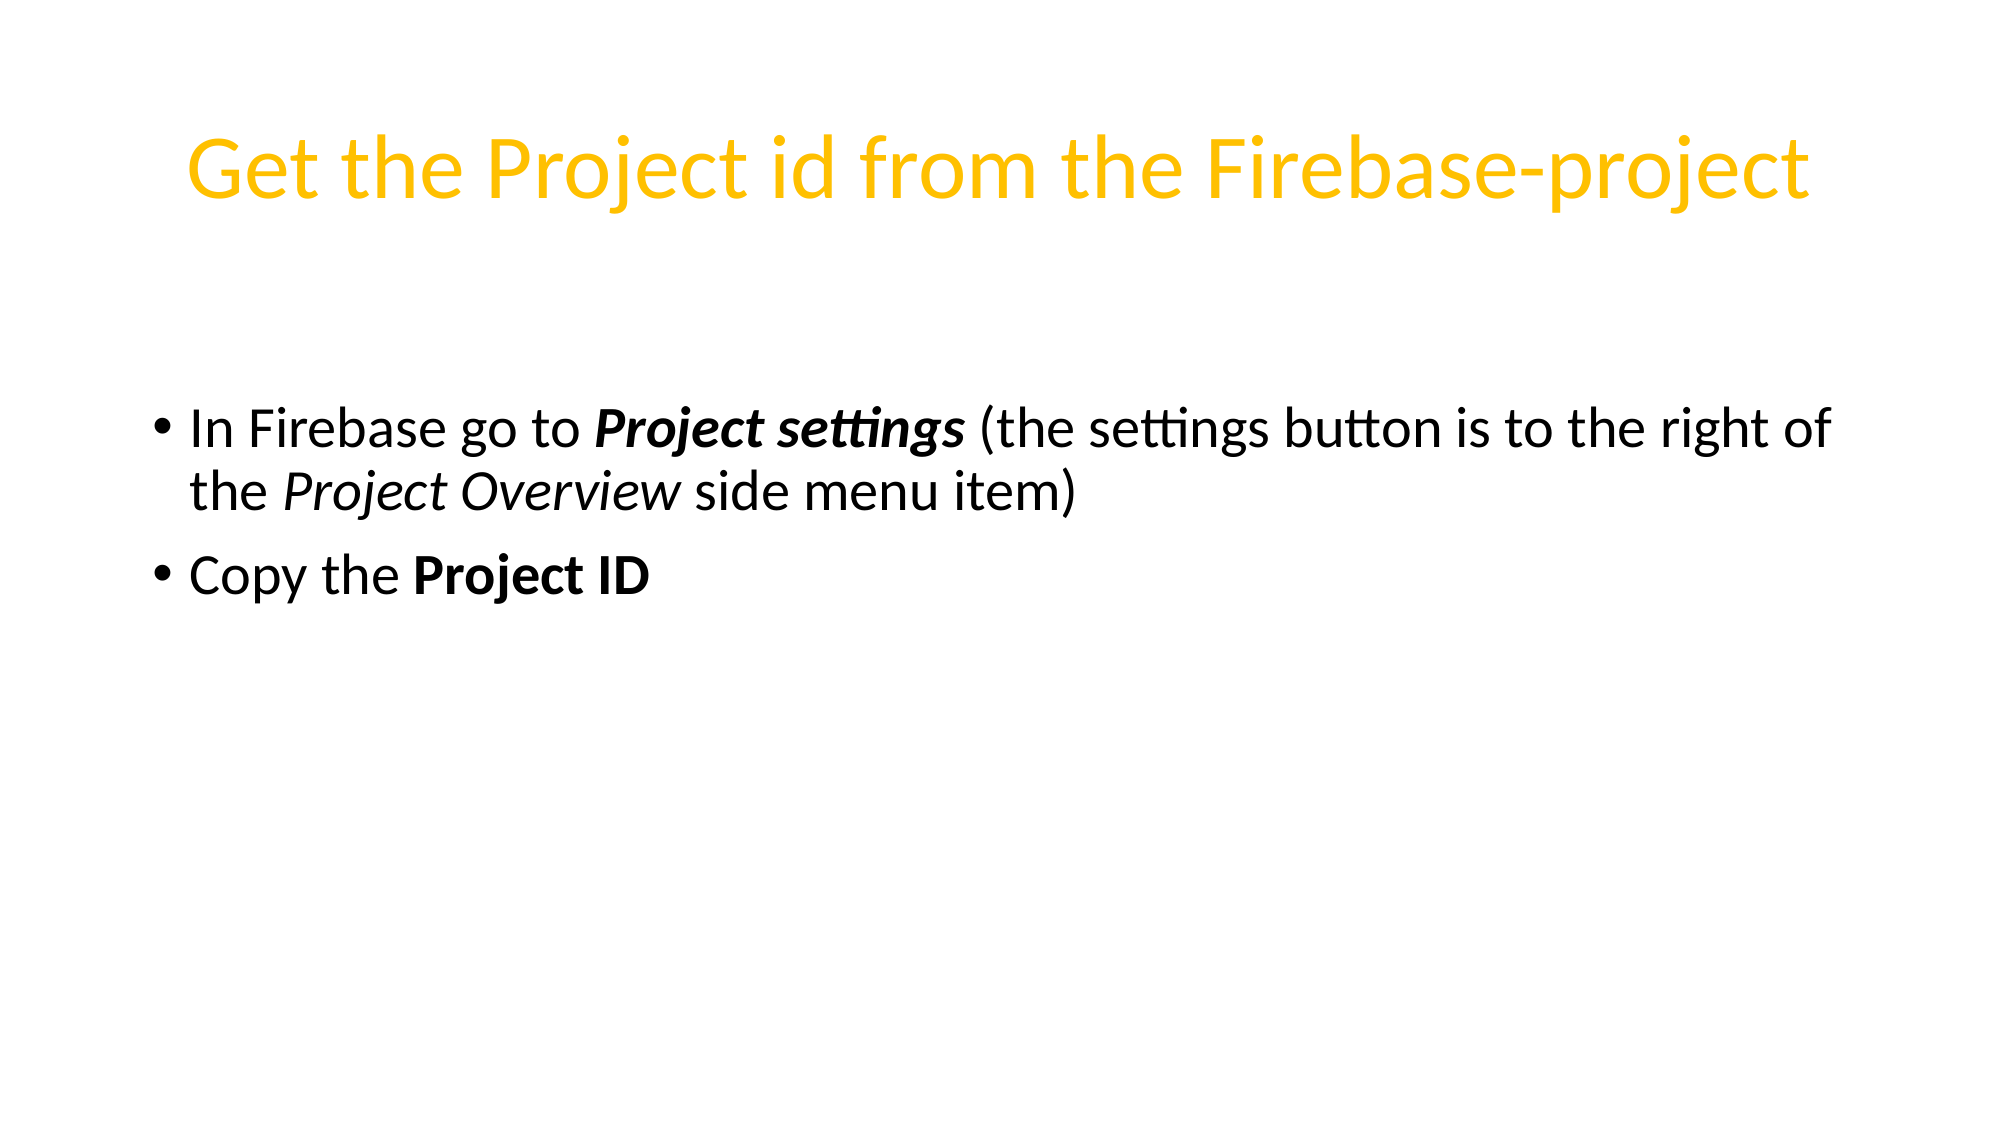

# Get the Project id from the Firebase-project

In Firebase go to Project settings (the settings button is to the right of the Project Overview side menu item)
Copy the Project ID